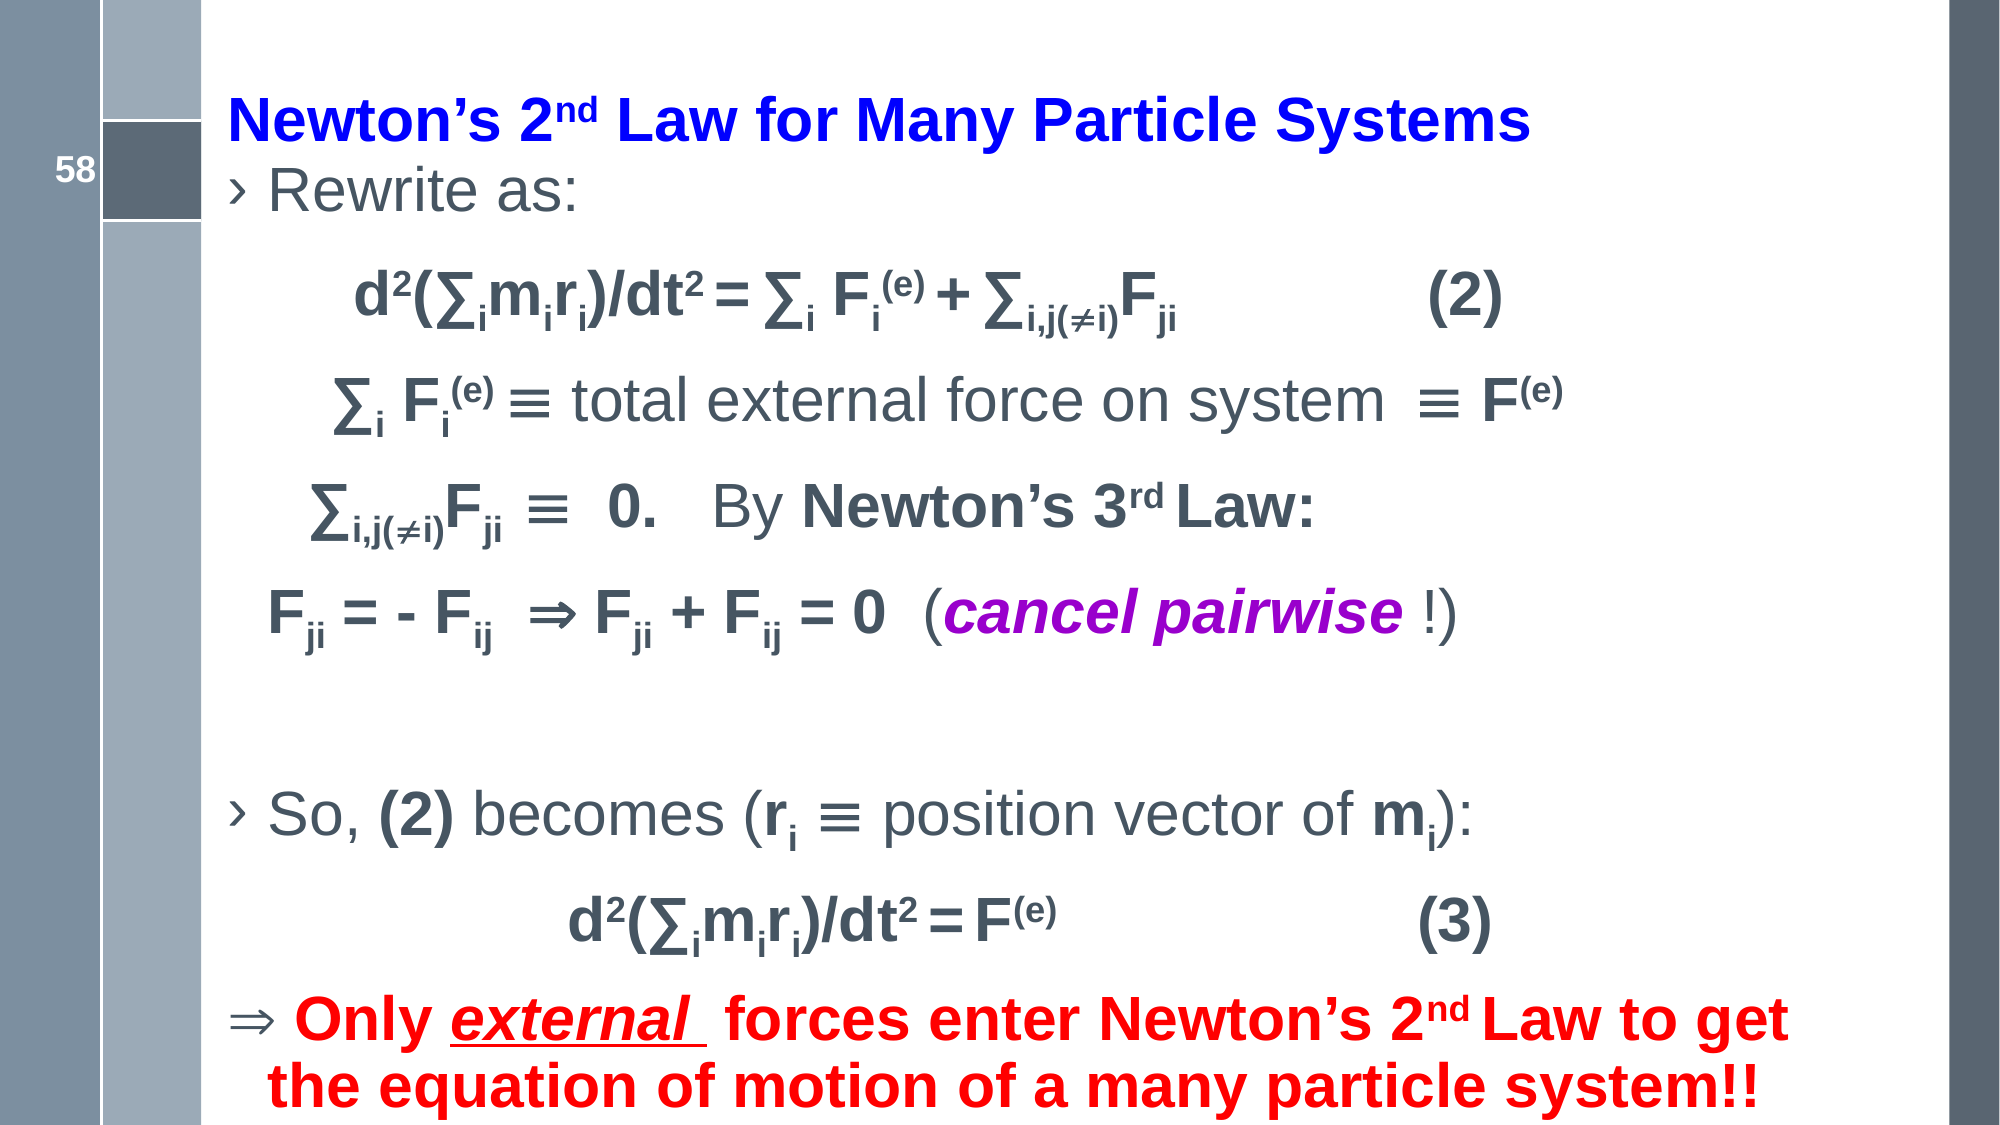

# Newton’s 2nd Law for Many Particle Systems
Rewrite as:
	     d2(∑imiri)/dt2 = ∑i Fi(e) + ∑i,j(≠i)Fji      	           (2)
      ∑i Fi(e) ≡ total external force on system  ≡ F(e)
	    ∑i,j(≠i)Fji  ≡  0.   By Newton’s 3rd Law:
	Fji = - Fij  ⇒ Fji + Fij = 0  (cancel pairwise !)

So, (2) becomes (ri ≡ position vector of mi):
 			d2(∑imiri)/dt2 = F(e)                                    (3)
⇒ Only external  forces enter Newton’s 2nd Law to get the equation of motion of a many particle system!!